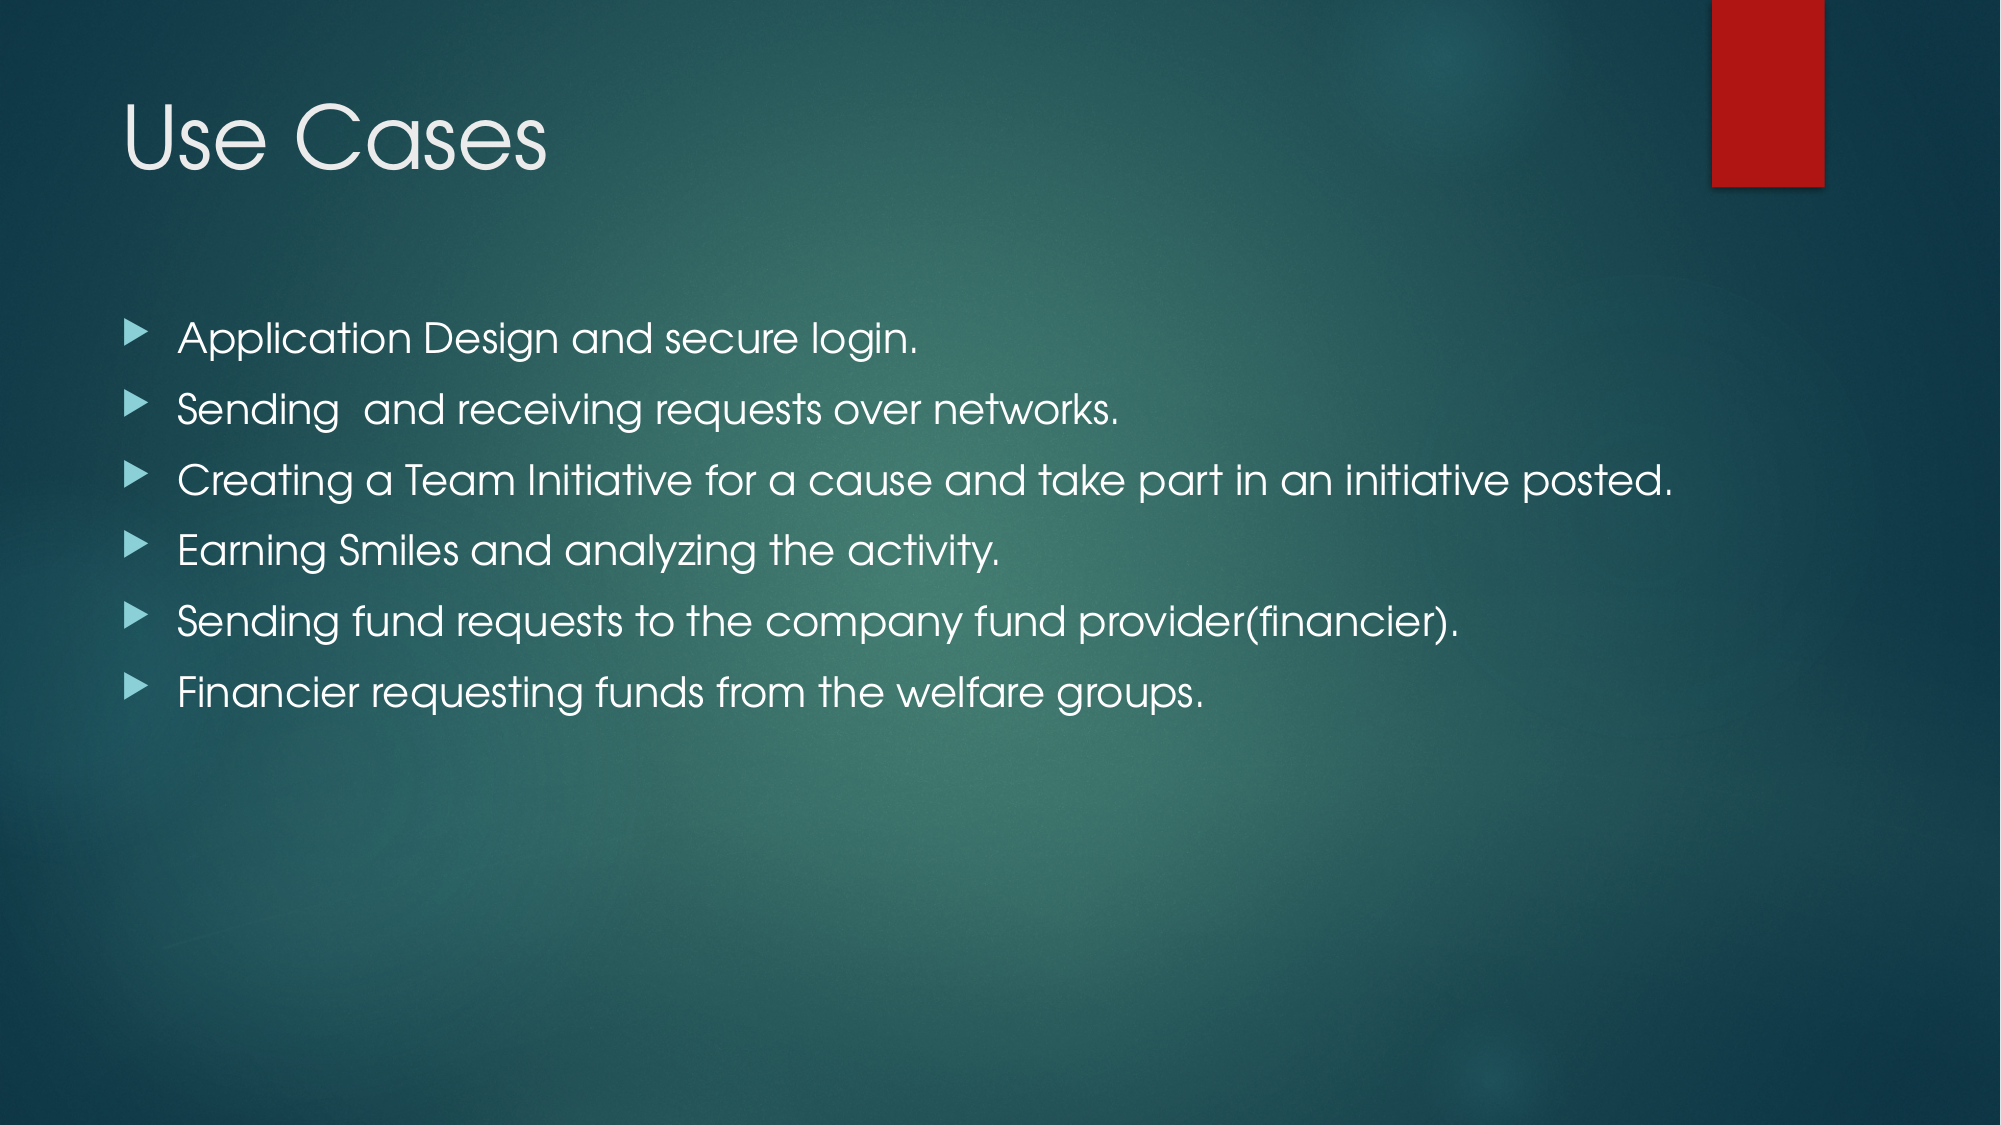

# Use Cases
Application Design and secure login.
Sending  and receiving requests over networks.
Creating a Team Initiative for a cause and take part in an initiative posted.
Earning Smiles and analyzing the activity.
Sending fund requests to the company fund provider(financier).
Financier requesting funds from the welfare groups.